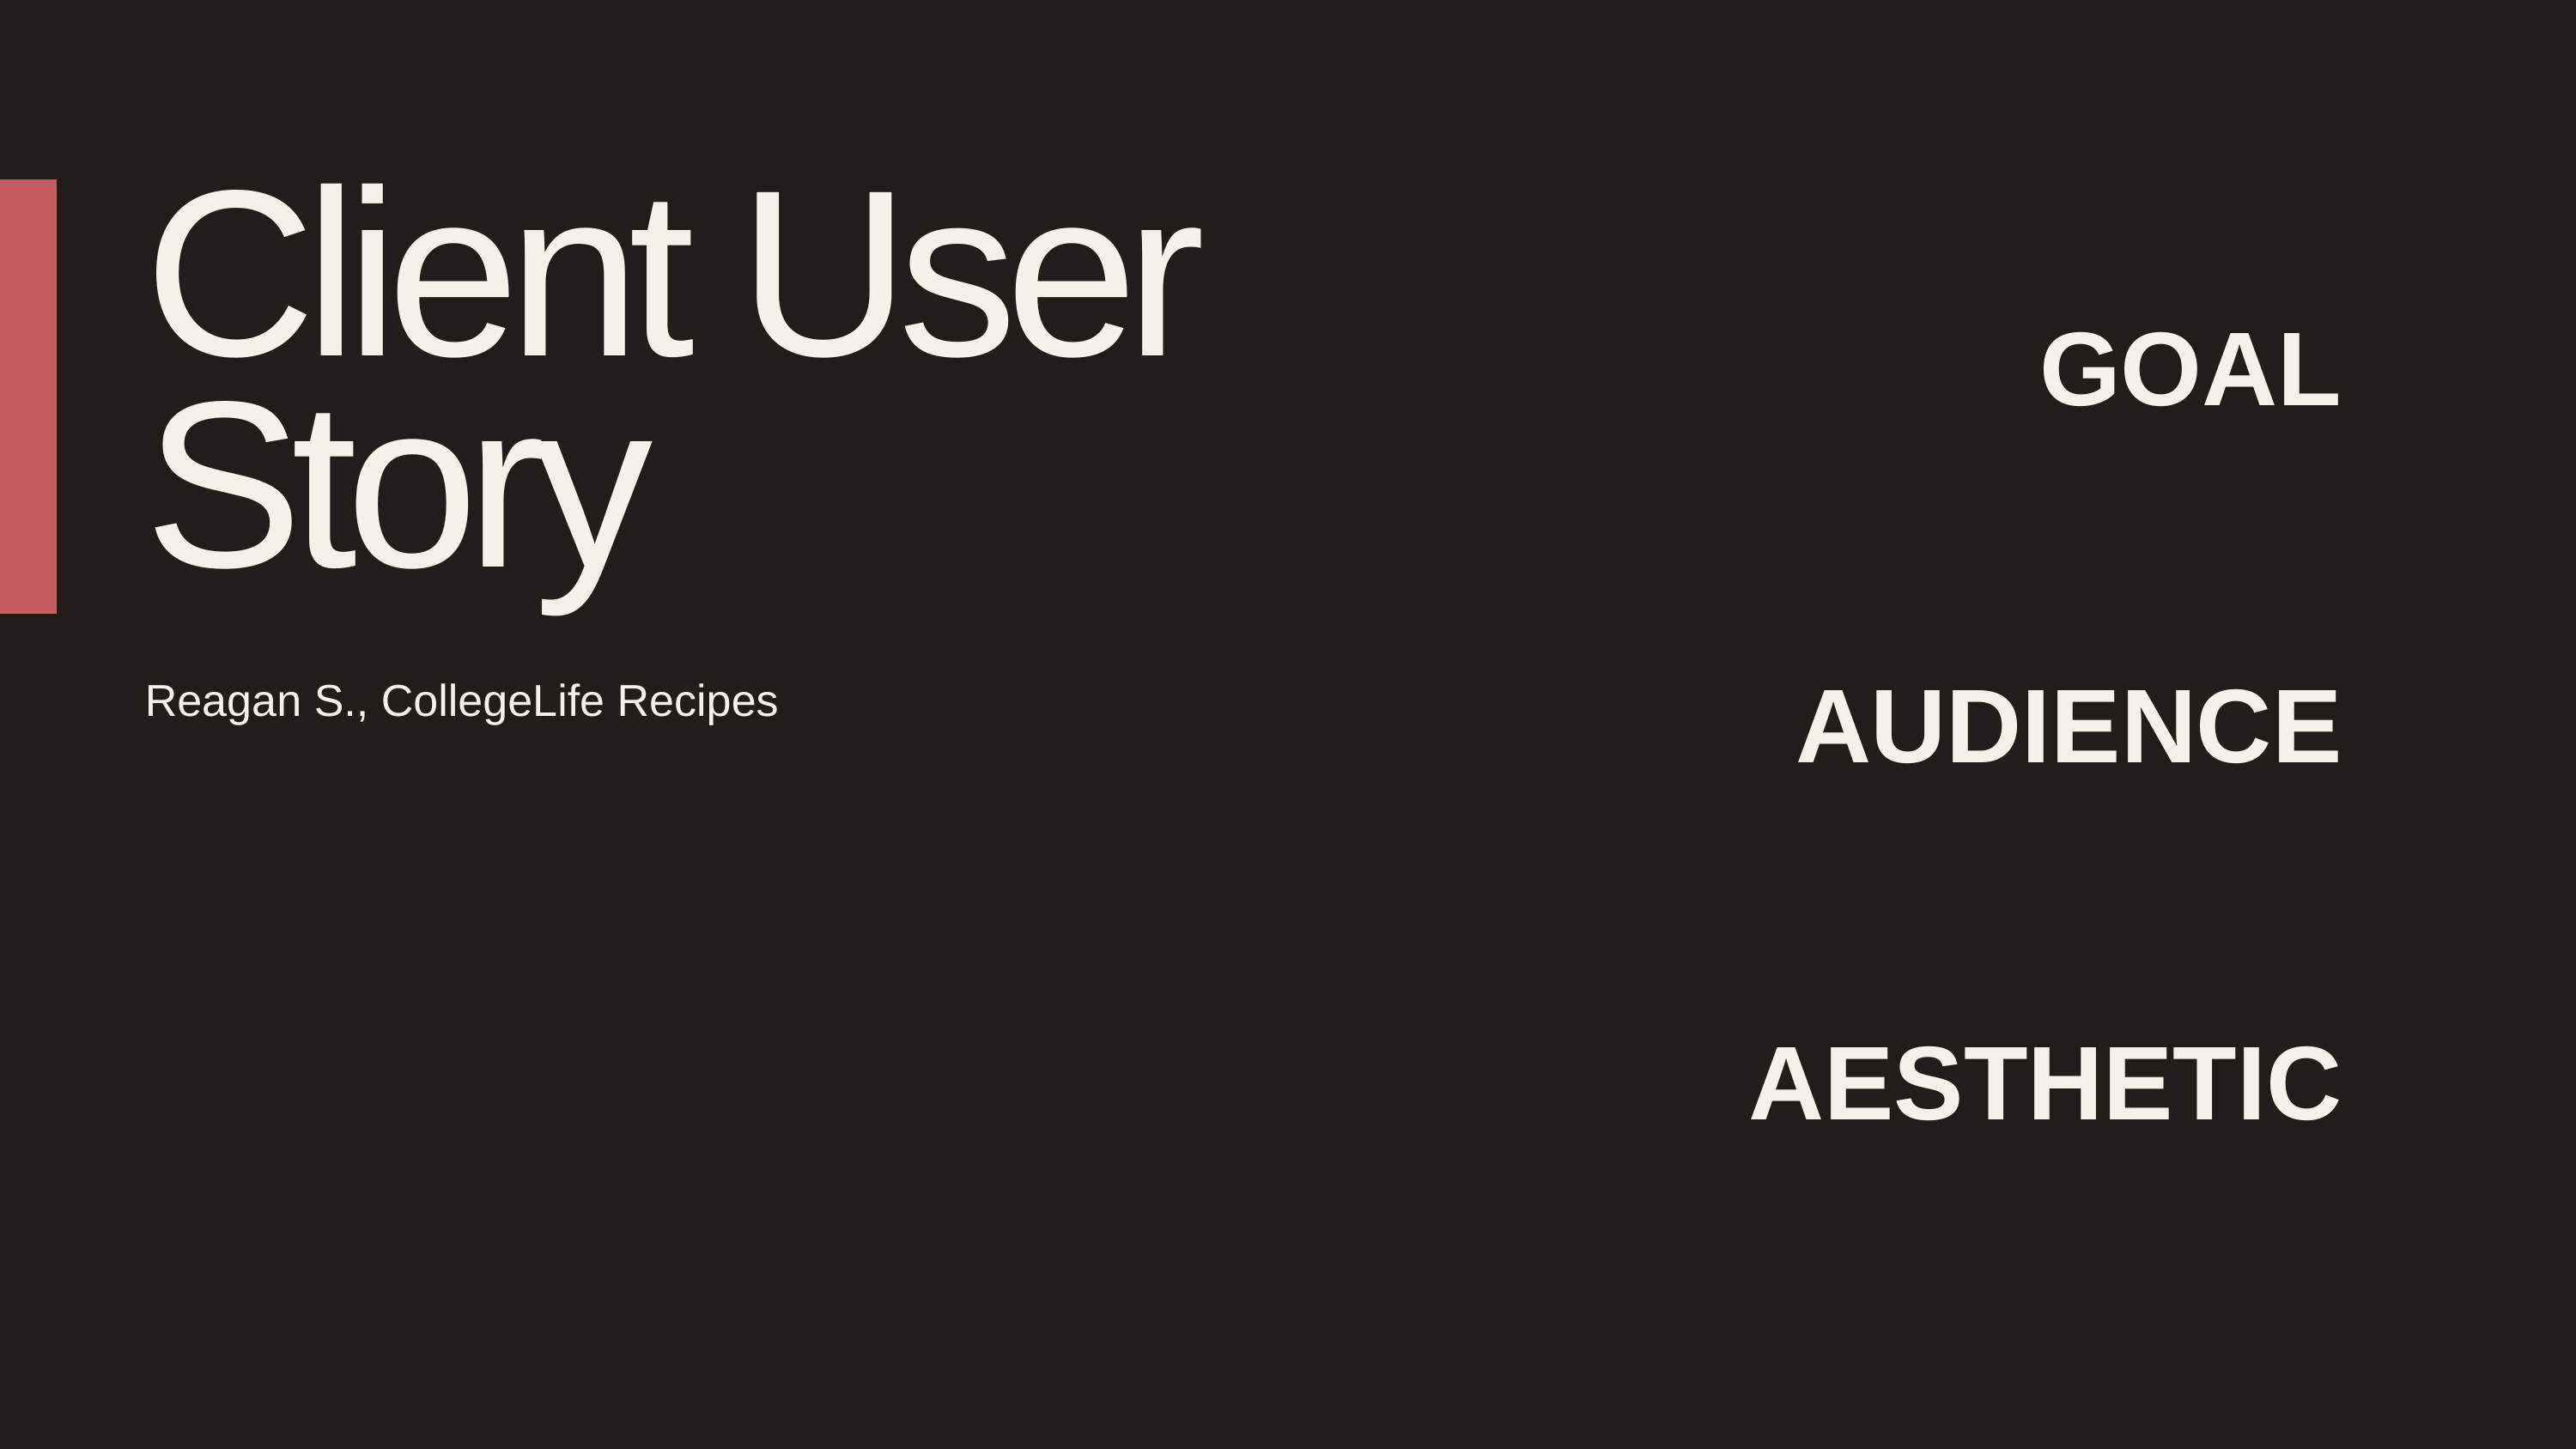

Client User Story
GOAL
AUDIENCE
Reagan S., CollegeLife Recipes
AESTHETIC